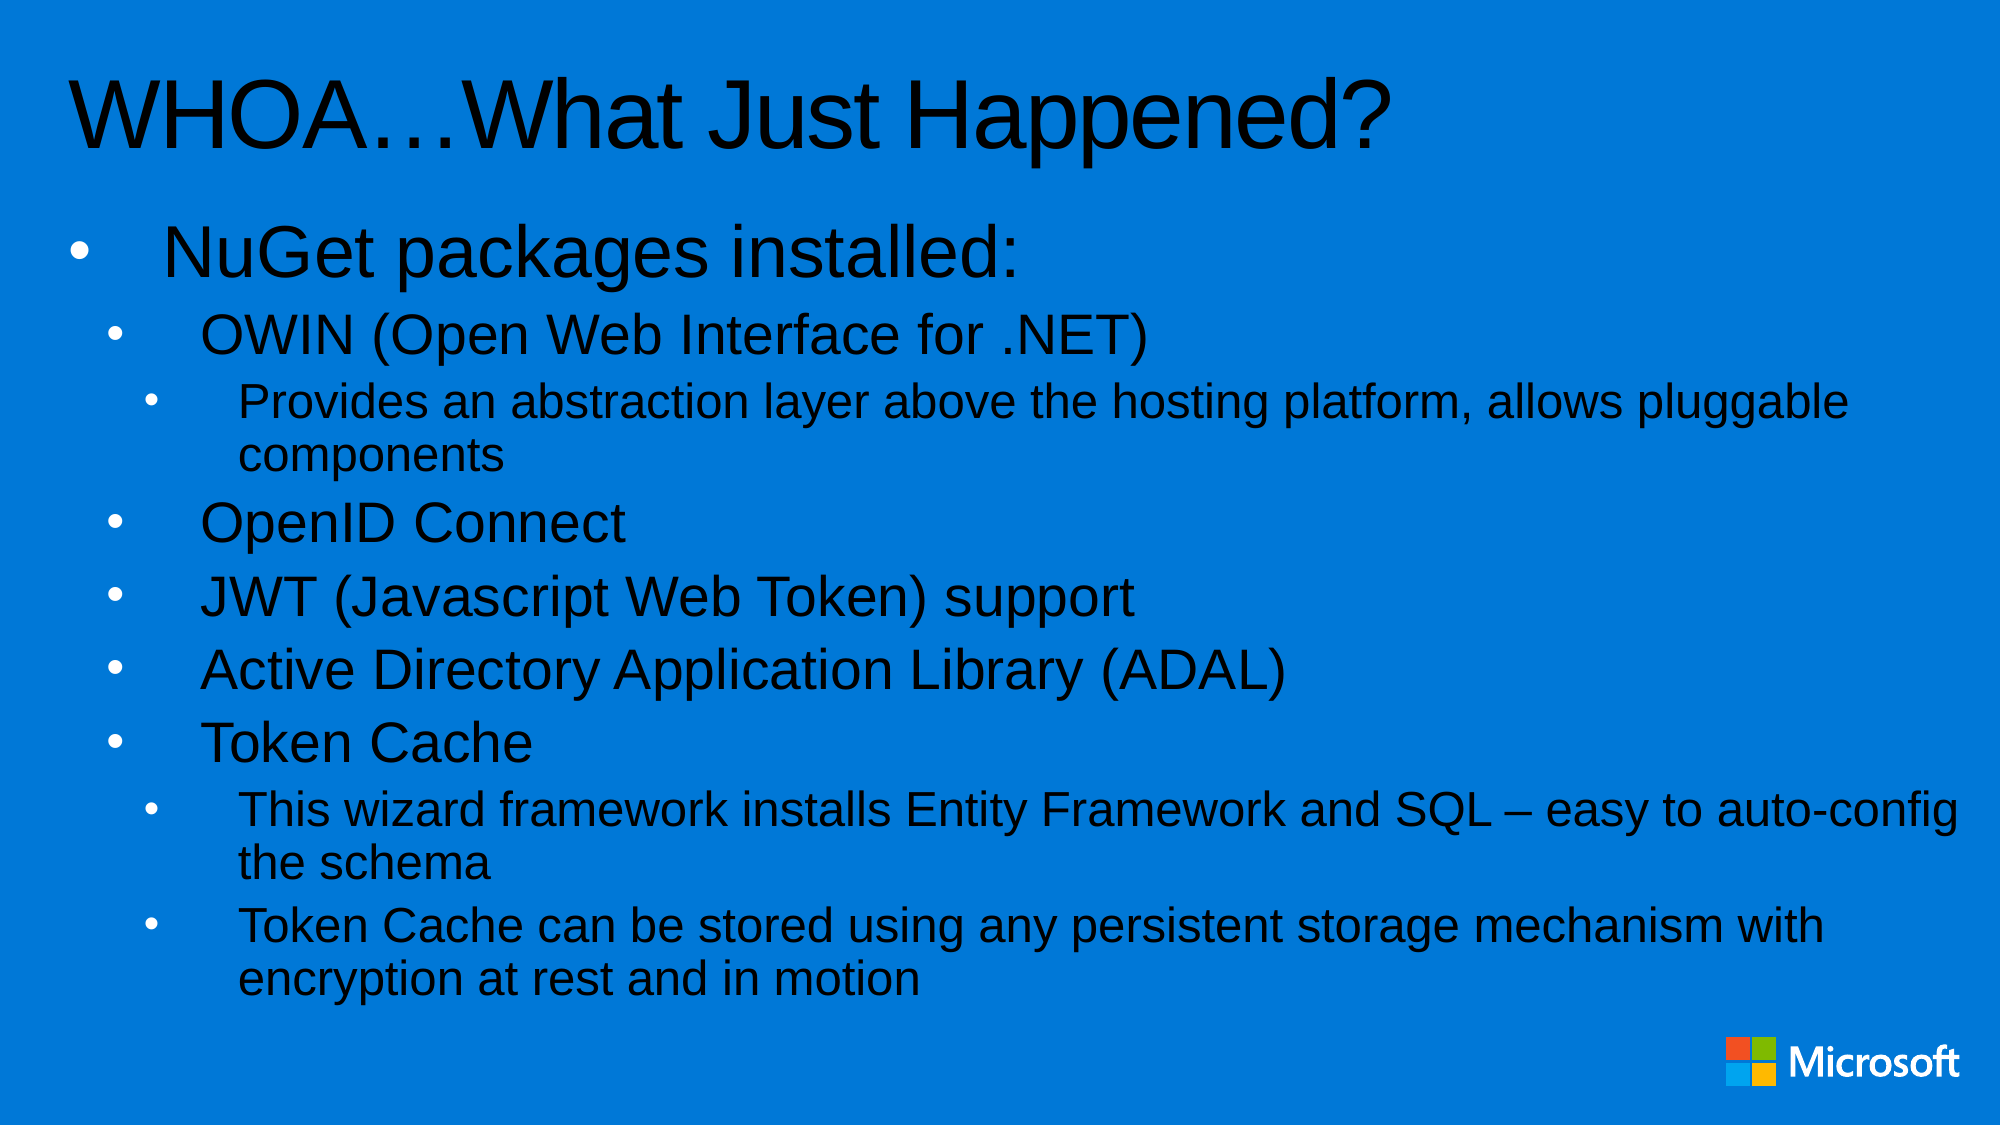

# WHOA…What Just Happened?
NuGet packages installed:
OWIN (Open Web Interface for .NET)
Provides an abstraction layer above the hosting platform, allows pluggable components
OpenID Connect
JWT (Javascript Web Token) support
Active Directory Application Library (ADAL)
Token Cache
This wizard framework installs Entity Framework and SQL – easy to auto-config the schema
Token Cache can be stored using any persistent storage mechanism with encryption at rest and in motion